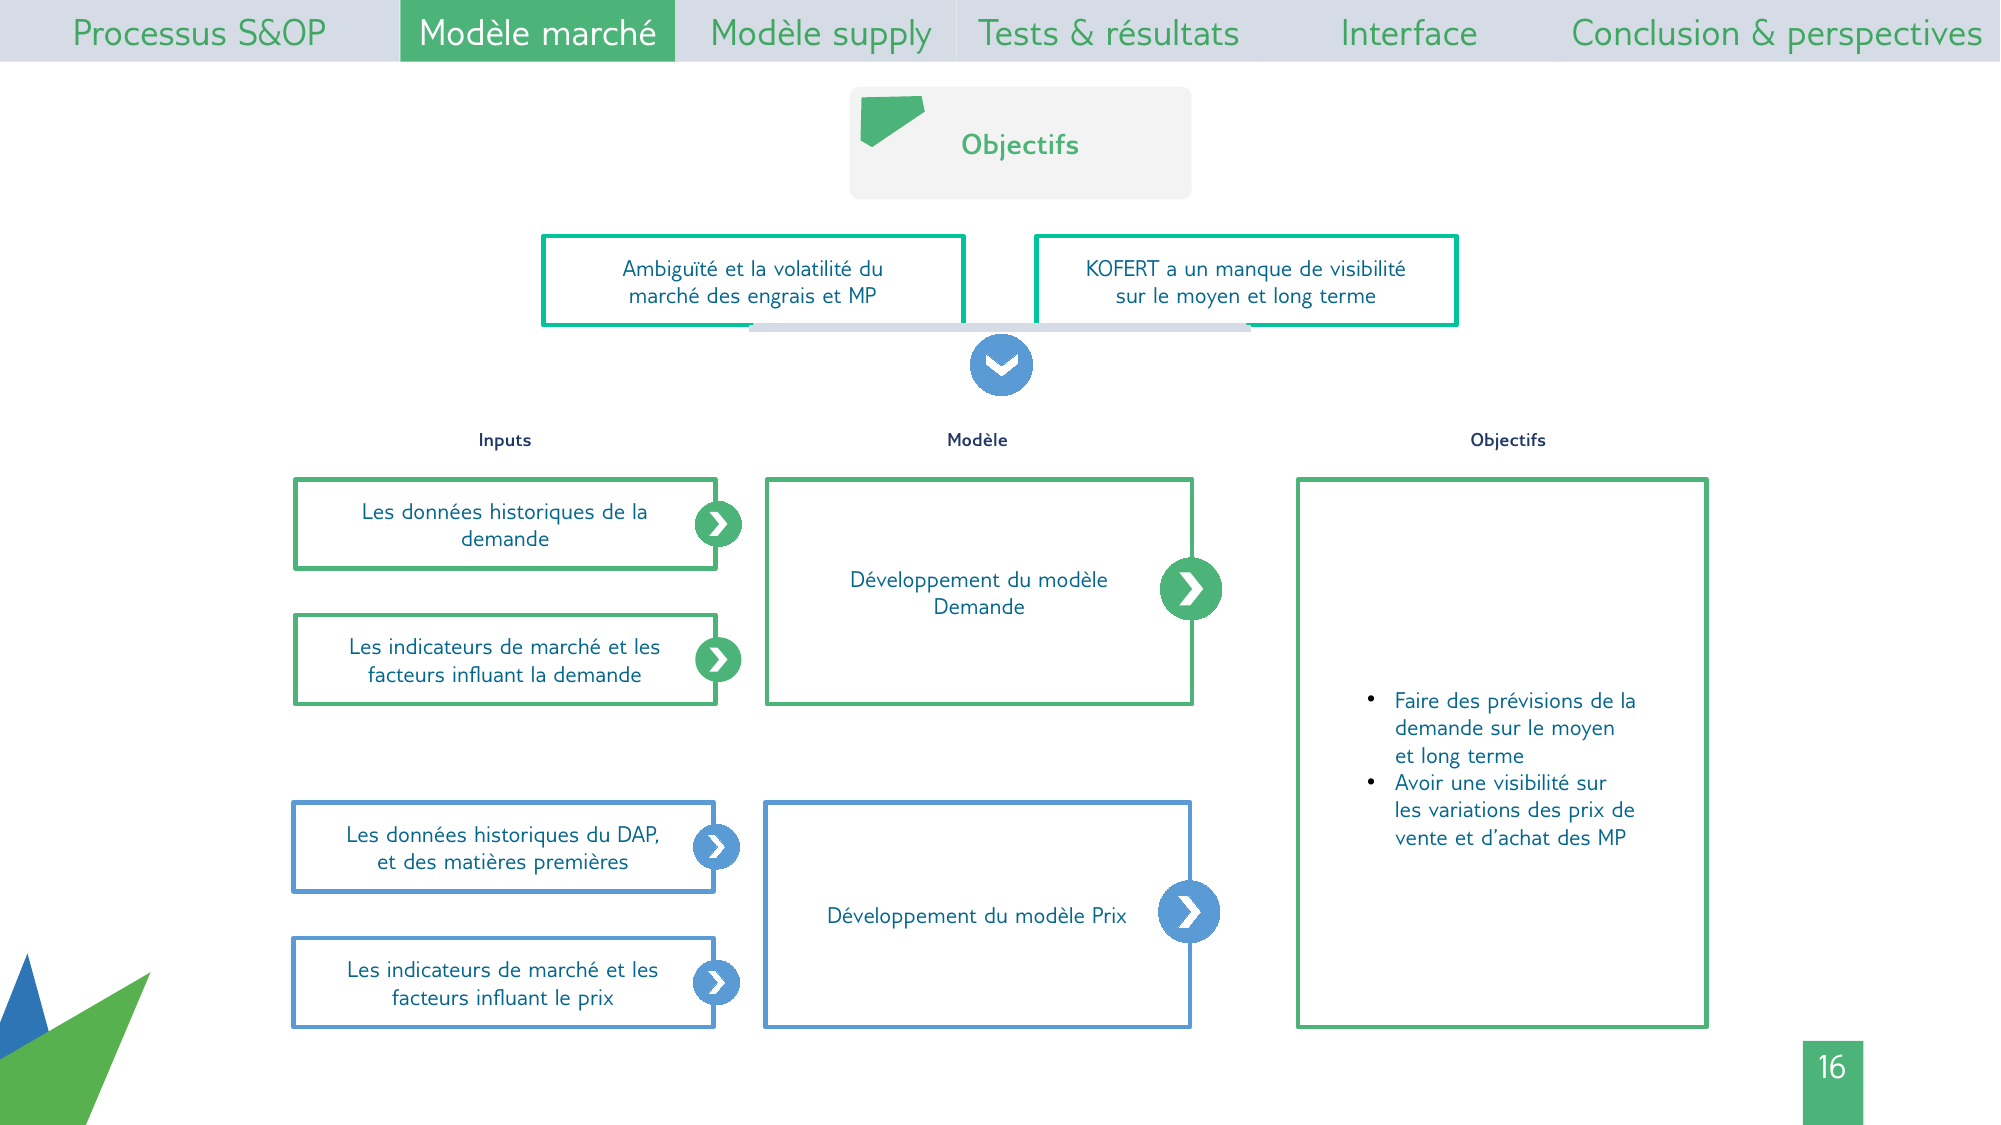

Processus S&OP
Modèle marché
 Modèle supply
Tests & résultats
Interface
Conclusion & perspectives

Objectifs

Ambiguïté et la volatilité du marché des engrais et MP

KOFERT a un manque de visibilité sur le moyen et long terme

Inputs
Modèle

Les données historiques de la demande

Développement du modèle Demande

Les indicateurs de marché et les facteurs influant la demande

Objectifs

Faire des prévisions de la demande sur le moyen et long terme
Avoir une visibilité sur les variations des prix de vente et d’achat des MP

Les données historiques du DAP, et des matières premières

Développement du modèle Prix

Les indicateurs de marché et les facteurs influant le prix

16